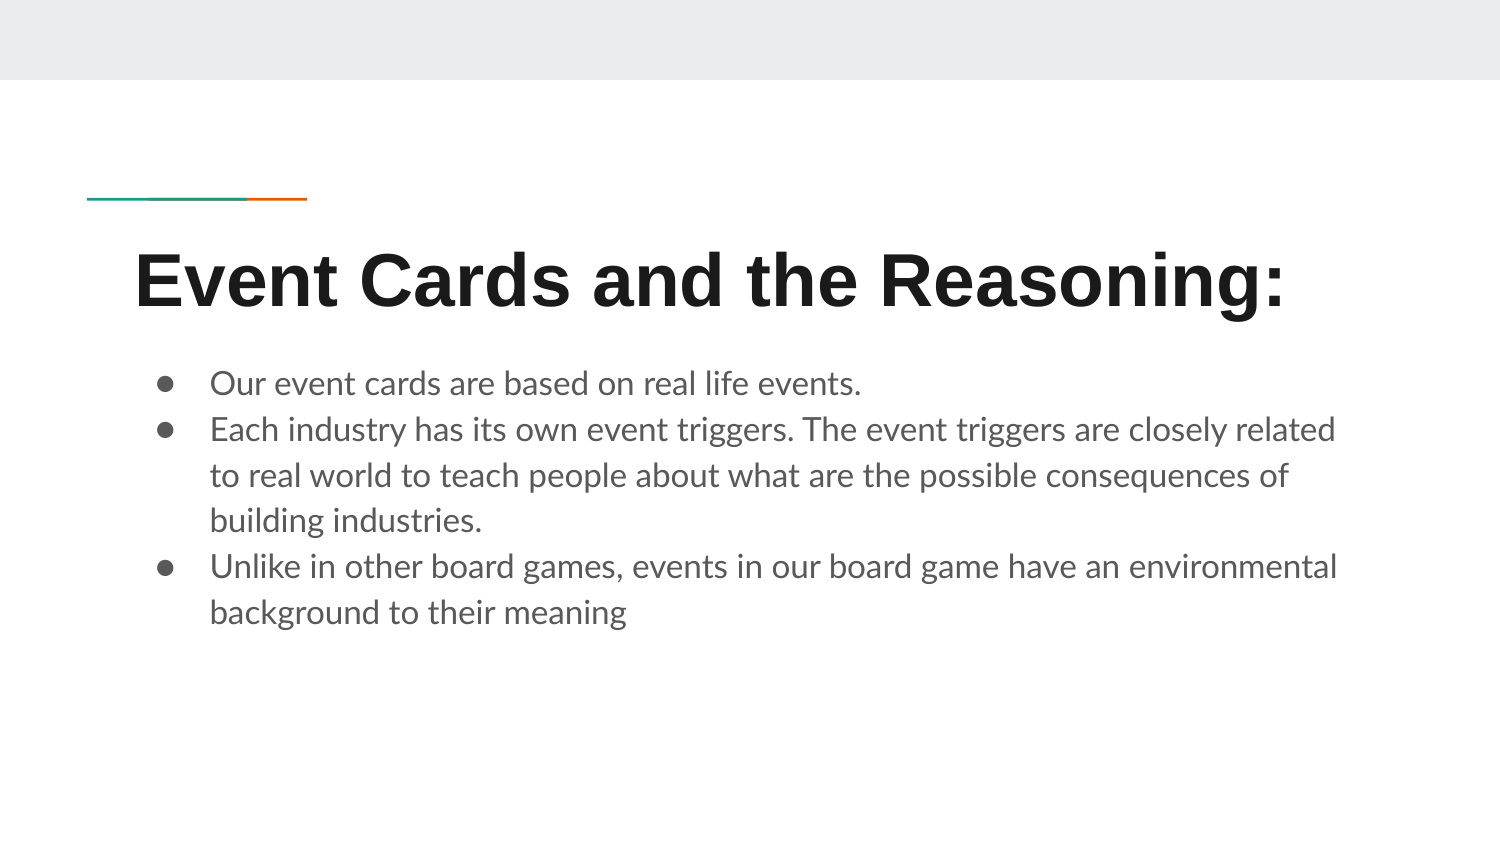

# Event Cards and the Reasoning:
Our event cards are based on real life events.
Each industry has its own event triggers. The event triggers are closely related to real world to teach people about what are the possible consequences of building industries.
Unlike in other board games, events in our board game have an environmental background to their meaning